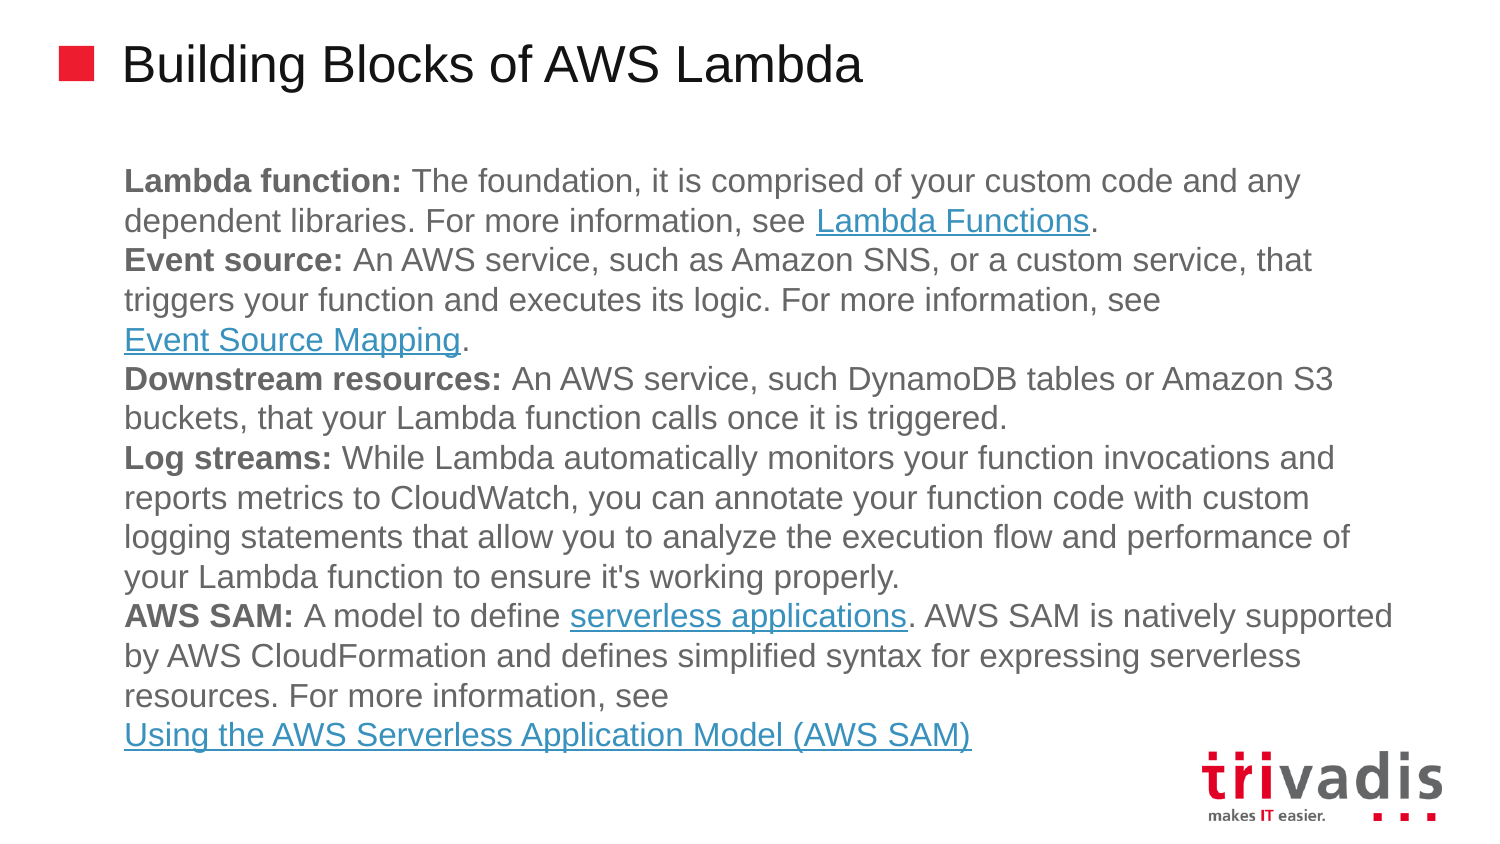

# Building Blocks of AWS Lambda
Lambda function: The foundation, it is comprised of your custom code and any dependent libraries. For more information, see Lambda Functions.
Event source: An AWS service, such as Amazon SNS, or a custom service, that triggers your function and executes its logic. For more information, see Event Source Mapping.
Downstream resources: An AWS service, such DynamoDB tables or Amazon S3 buckets, that your Lambda function calls once it is triggered.
Log streams: While Lambda automatically monitors your function invocations and reports metrics to CloudWatch, you can annotate your function code with custom logging statements that allow you to analyze the execution flow and performance of your Lambda function to ensure it's working properly.
AWS SAM: A model to define serverless applications. AWS SAM is natively supported by AWS CloudFormation and defines simplified syntax for expressing serverless resources. For more information, see Using the AWS Serverless Application Model (AWS SAM)